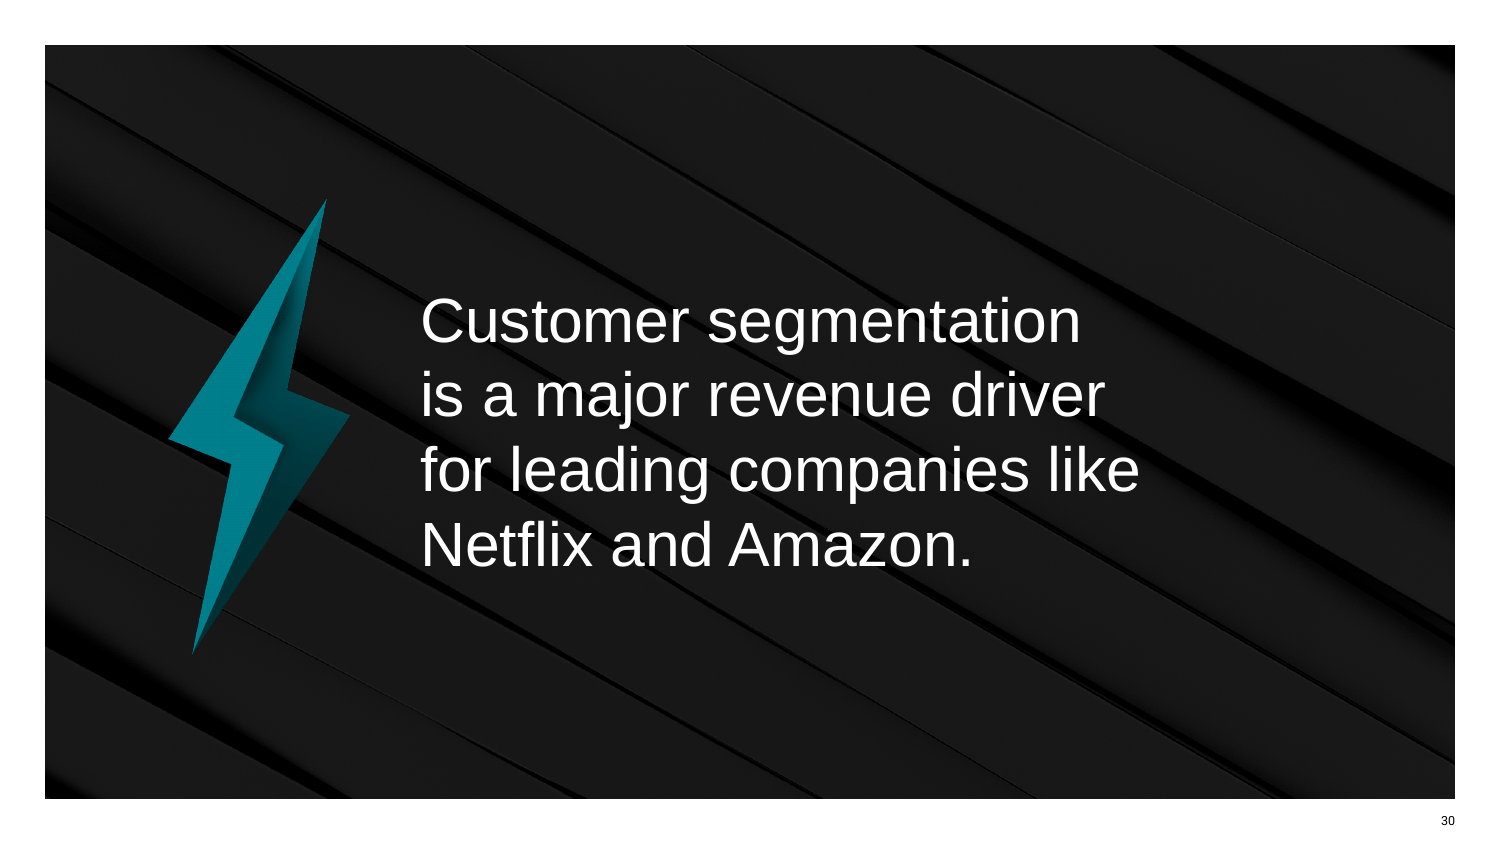

# Customer segmentation is a major revenue driver for leading companies like Netflix and Amazon.